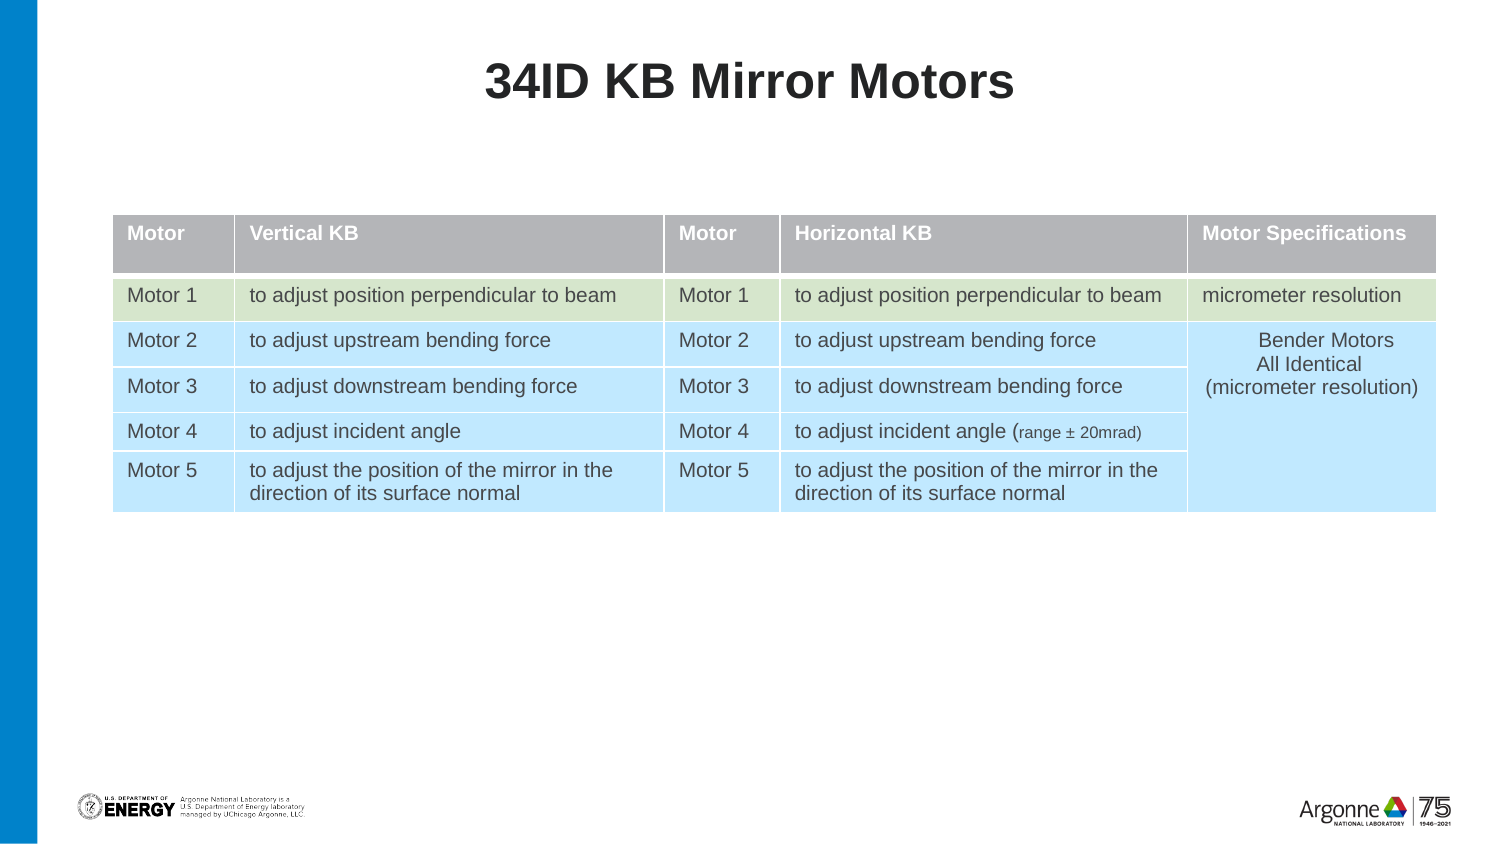

# 34ID KB Mirror Motors
| Motor | Vertical KB | Motor | Horizontal KB | Motor Specifications |
| --- | --- | --- | --- | --- |
| Motor 1 | to adjust position perpendicular to beam | Motor 1 | to adjust position perpendicular to beam | micrometer resolution |
| Motor 2 | to adjust upstream bending force | Motor 2 | to adjust upstream bending force | Bender Motors All Identical (micrometer resolution) |
| Motor 3 | to adjust downstream bending force | Motor 3 | to adjust downstream bending force |  |
| Motor 4 | to adjust incident angle | Motor 4 | to adjust incident angle (range ± 20mrad) |  |
| Motor 5 | to adjust the position of the mirror in the direction of its surface normal | Motor 5 | to adjust the position of the mirror in the direction of its surface normal |  |